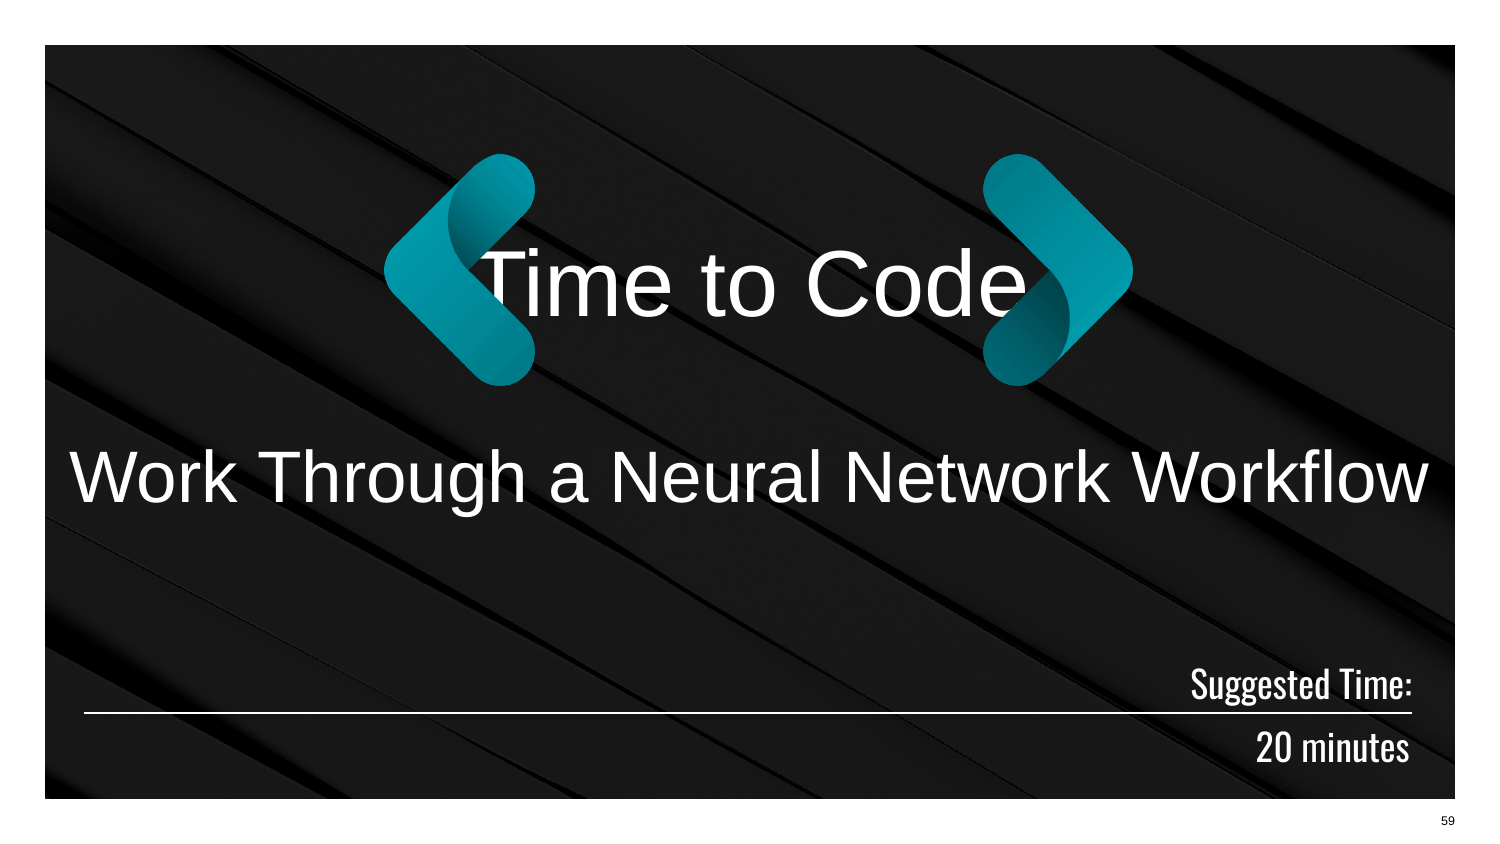

Work Through a Neural Network Workflow
# 20 minutes